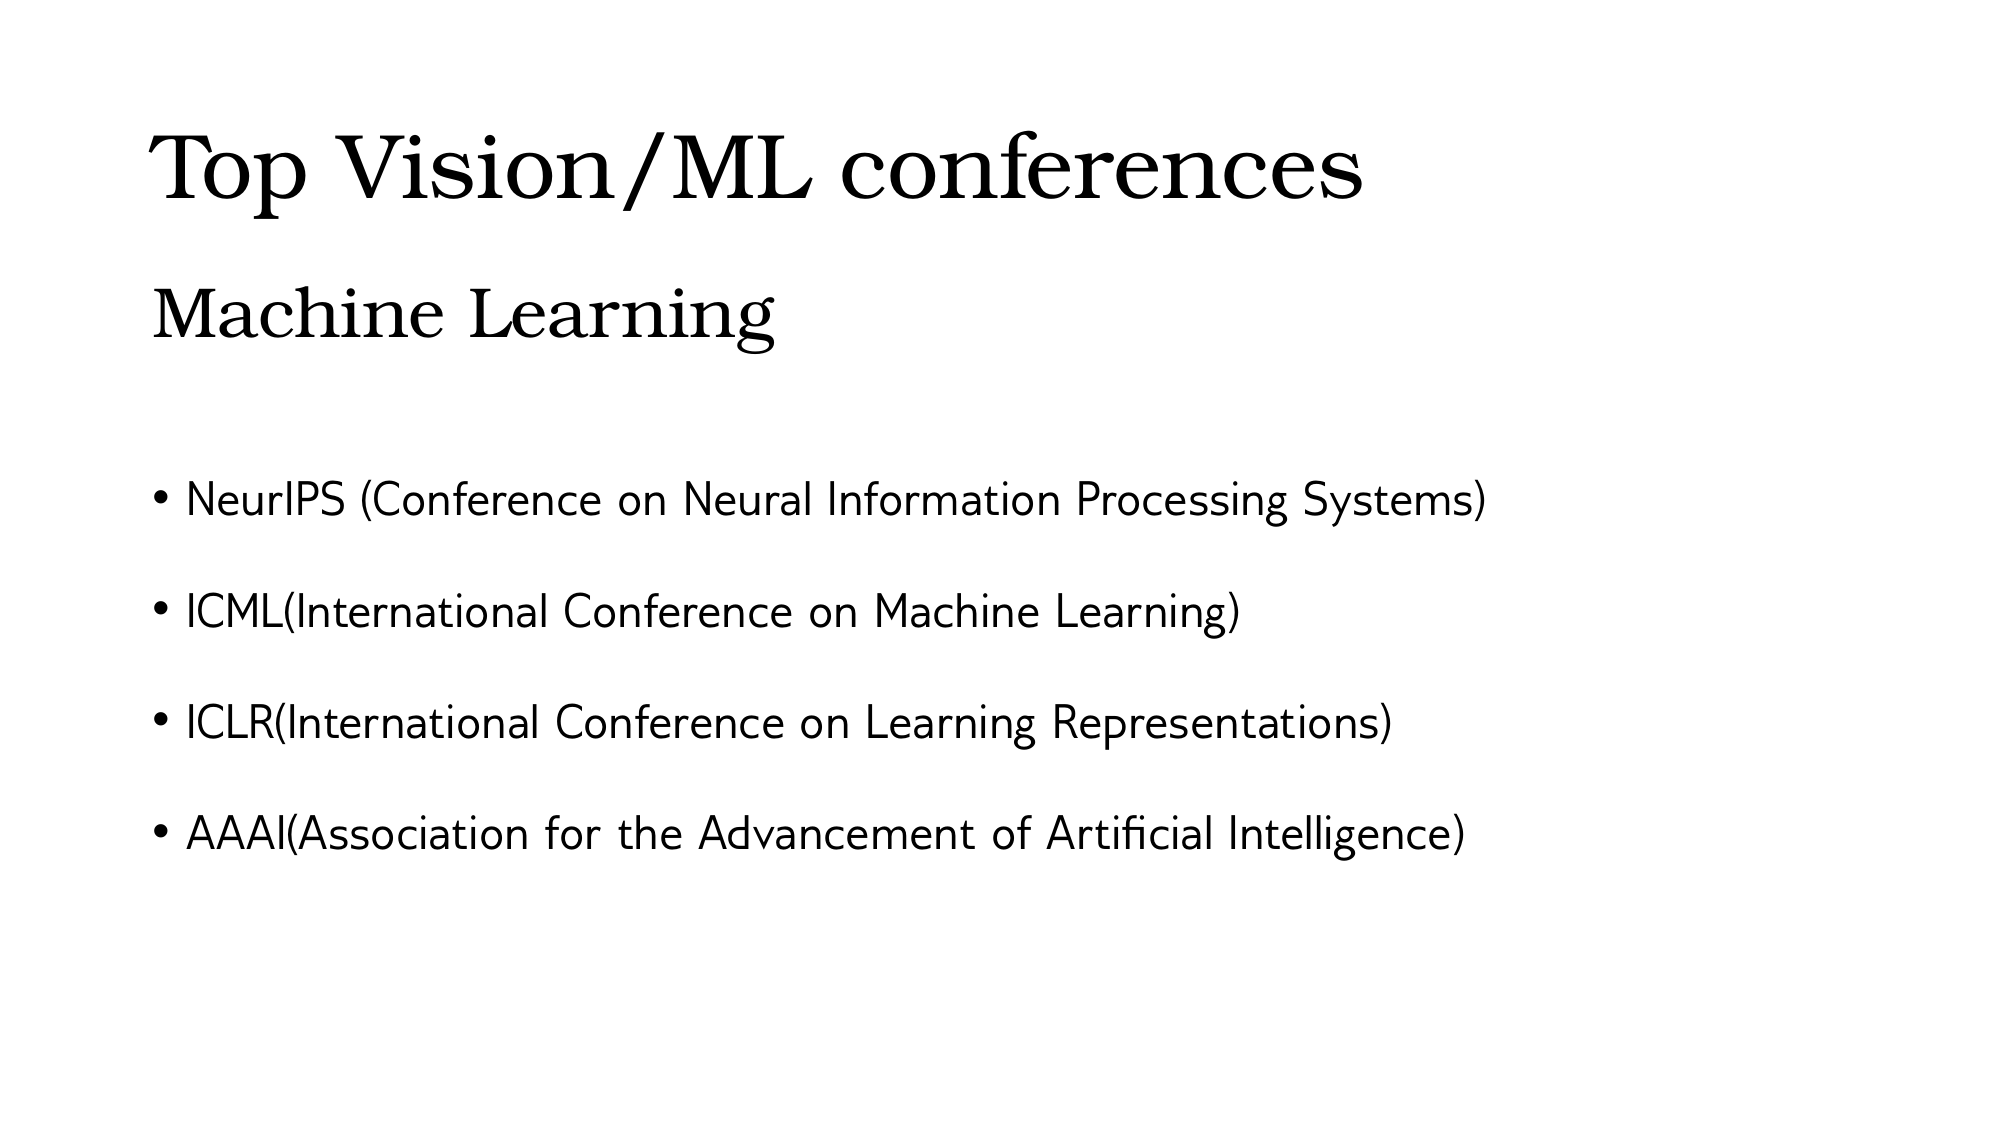

# Top Vision/ML conferences
Machine Learning
NeurIPS (Conference on Neural Information Processing Systems)
ICML(International Conference on Machine Learning)
ICLR(International Conference on Learning Representations)
AAAI(Association for the Advancement of Artificial Intelligence)